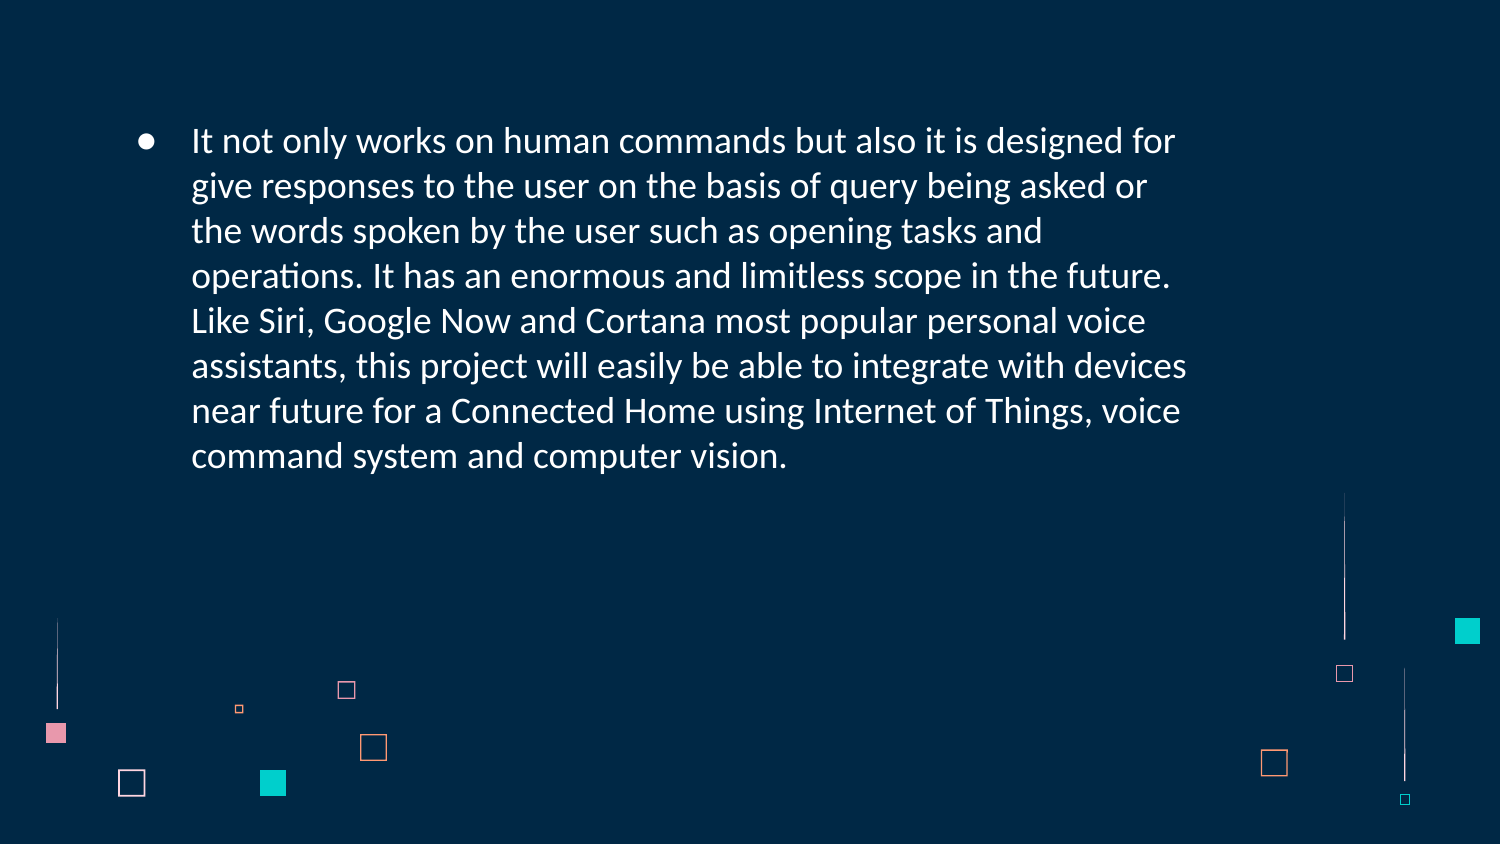

It not only works on human commands but also it is designed for give responses to the user on the basis of query being asked or the words spoken by the user such as opening tasks and operations. It has an enormous and limitless scope in the future. Like Siri, Google Now and Cortana most popular personal voice assistants, this project will easily be able to integrate with devices near future for a Connected Home using Internet of Things, voice command system and computer vision.